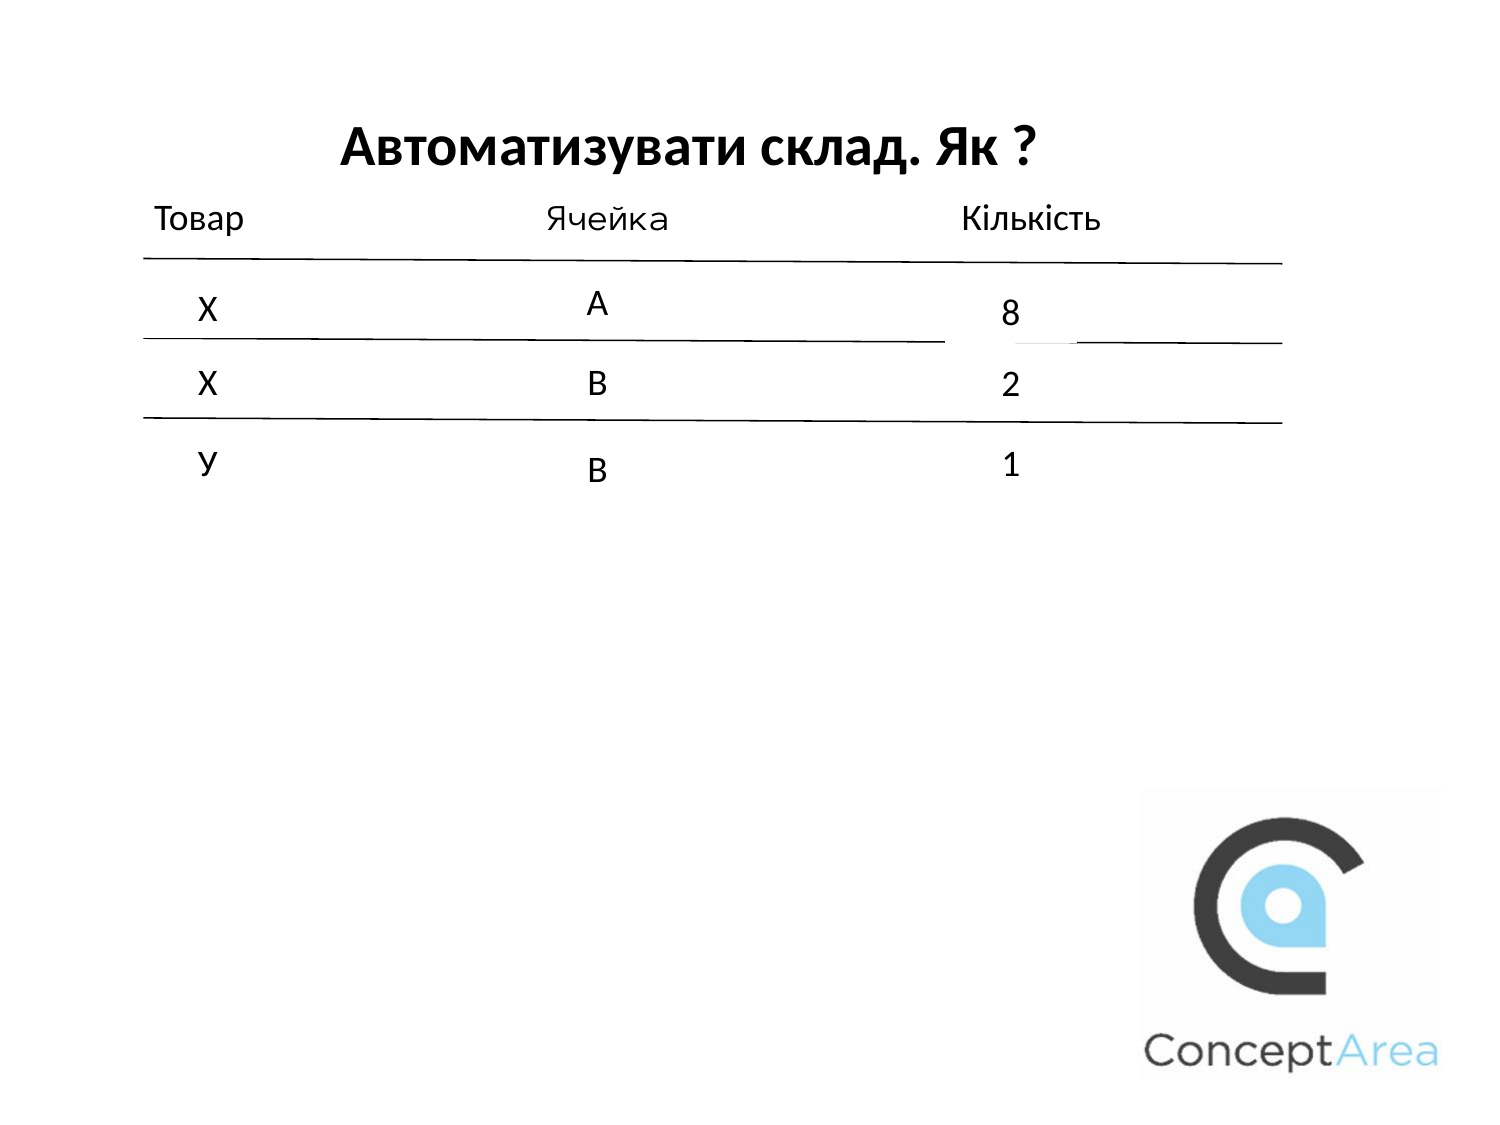

Автоматизувати склад. Як ?
Товар
Ячейка
Кількість

А
Х
8

Х
В
2

У
1
В